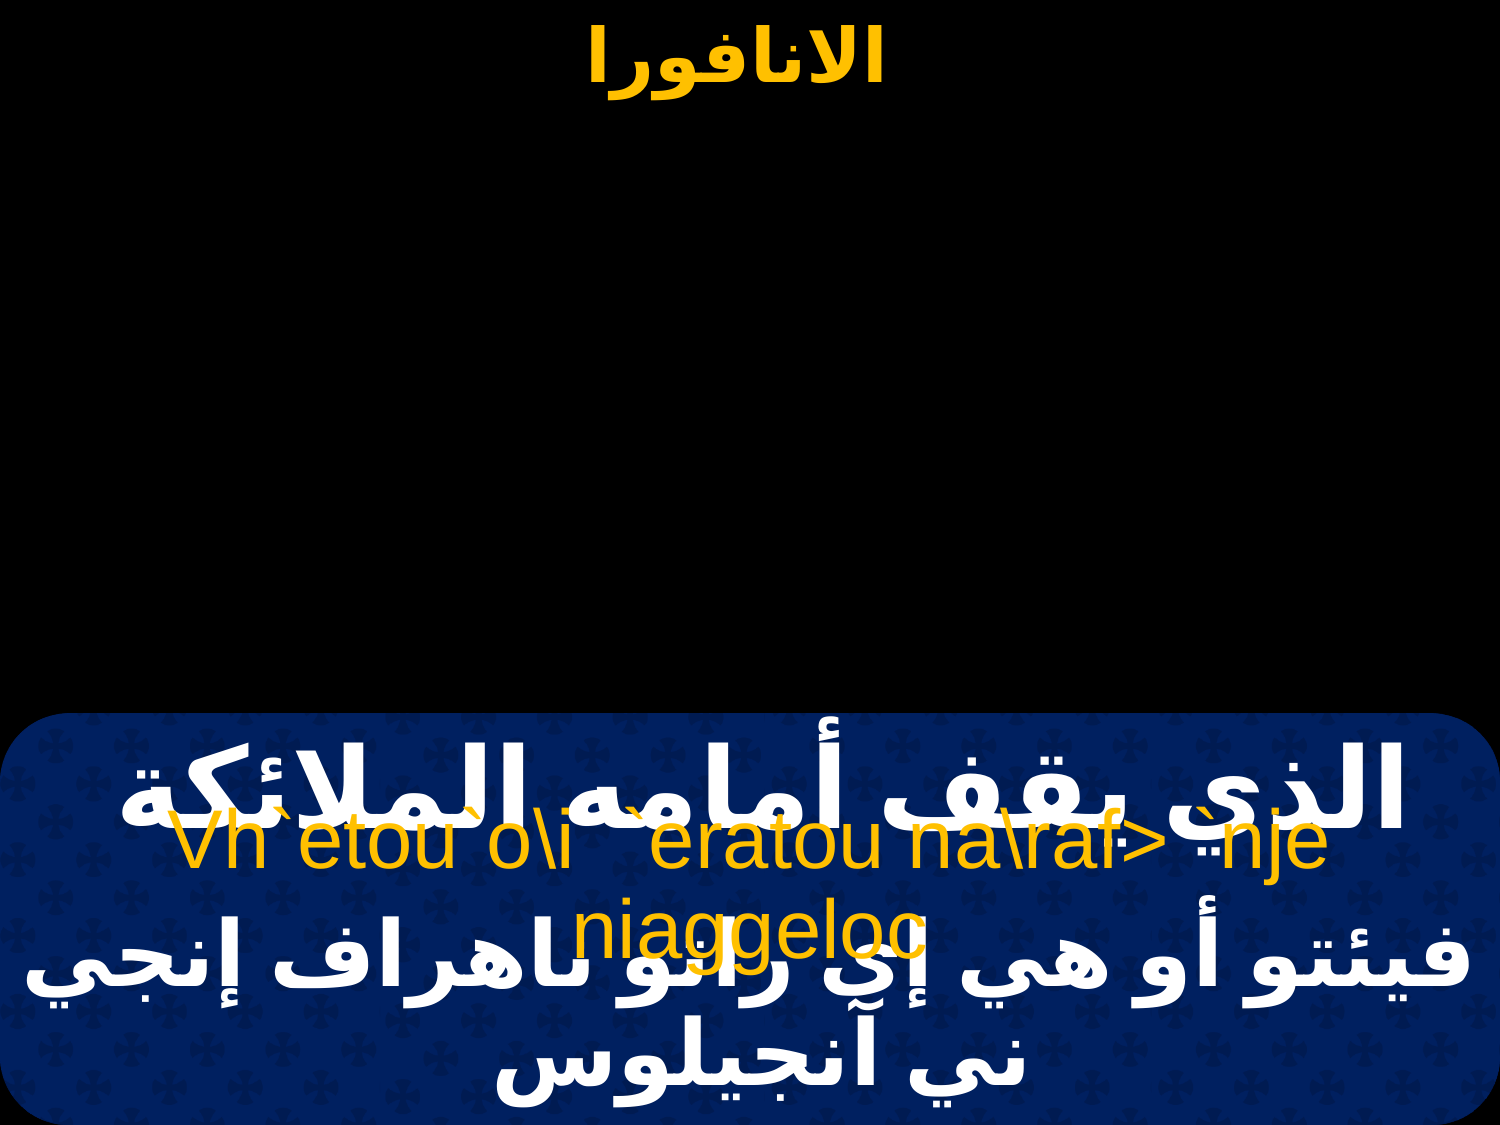

# الذي يقف أمامه الملائكة
Vh`etou`o\i  `eratou na\raf> `nje niaggeloc
فيئتو أو هي إى راتو ناهراف إنجي ني آنجيلوس